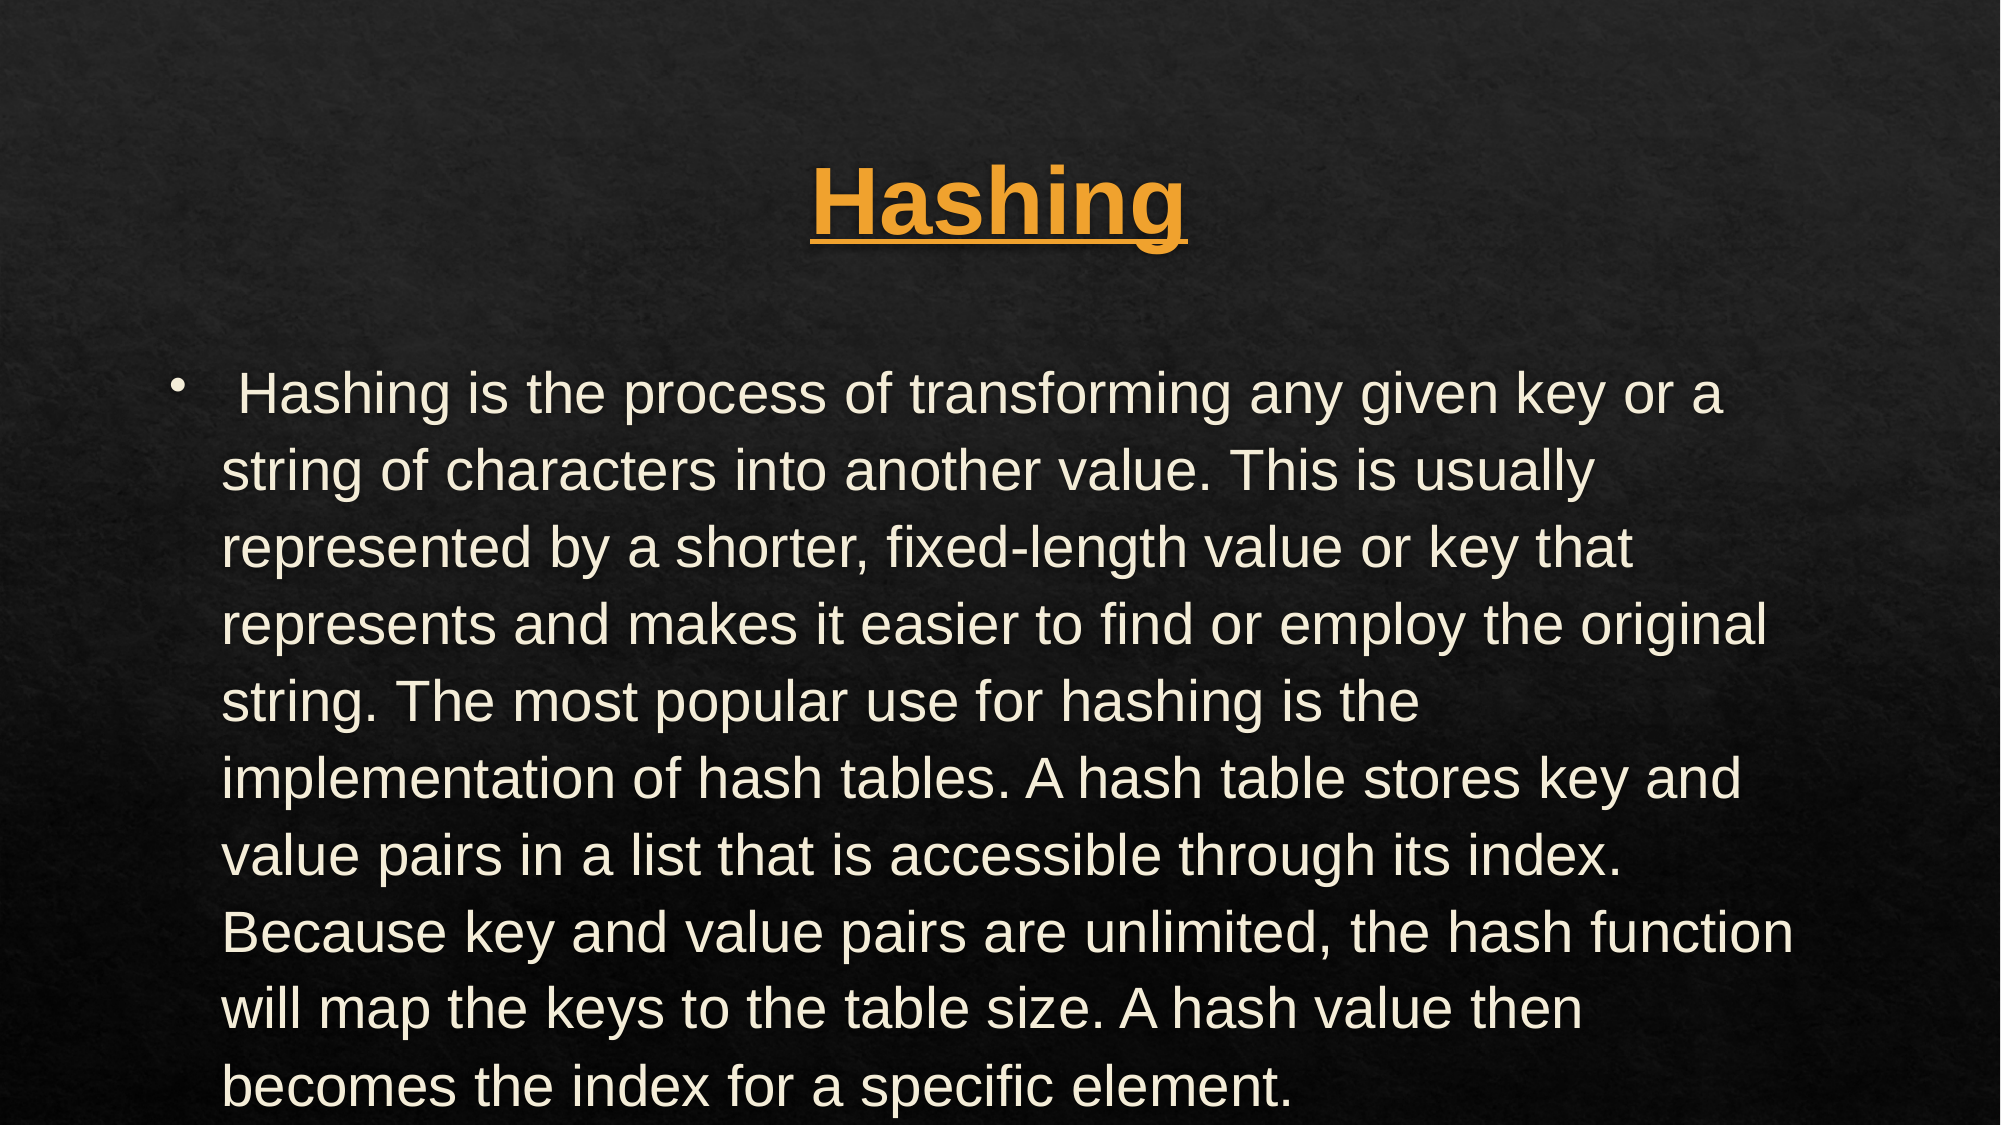

# Hashing
 Hashing is the process of transforming any given key or a string of characters into another value. This is usually represented by a shorter, fixed-length value or key that represents and makes it easier to find or employ the original string. The most popular use for hashing is the implementation of hash tables. A hash table stores key and value pairs in a list that is accessible through its index. Because key and value pairs are unlimited, the hash function will map the keys to the table size. A hash value then becomes the index for a specific element.